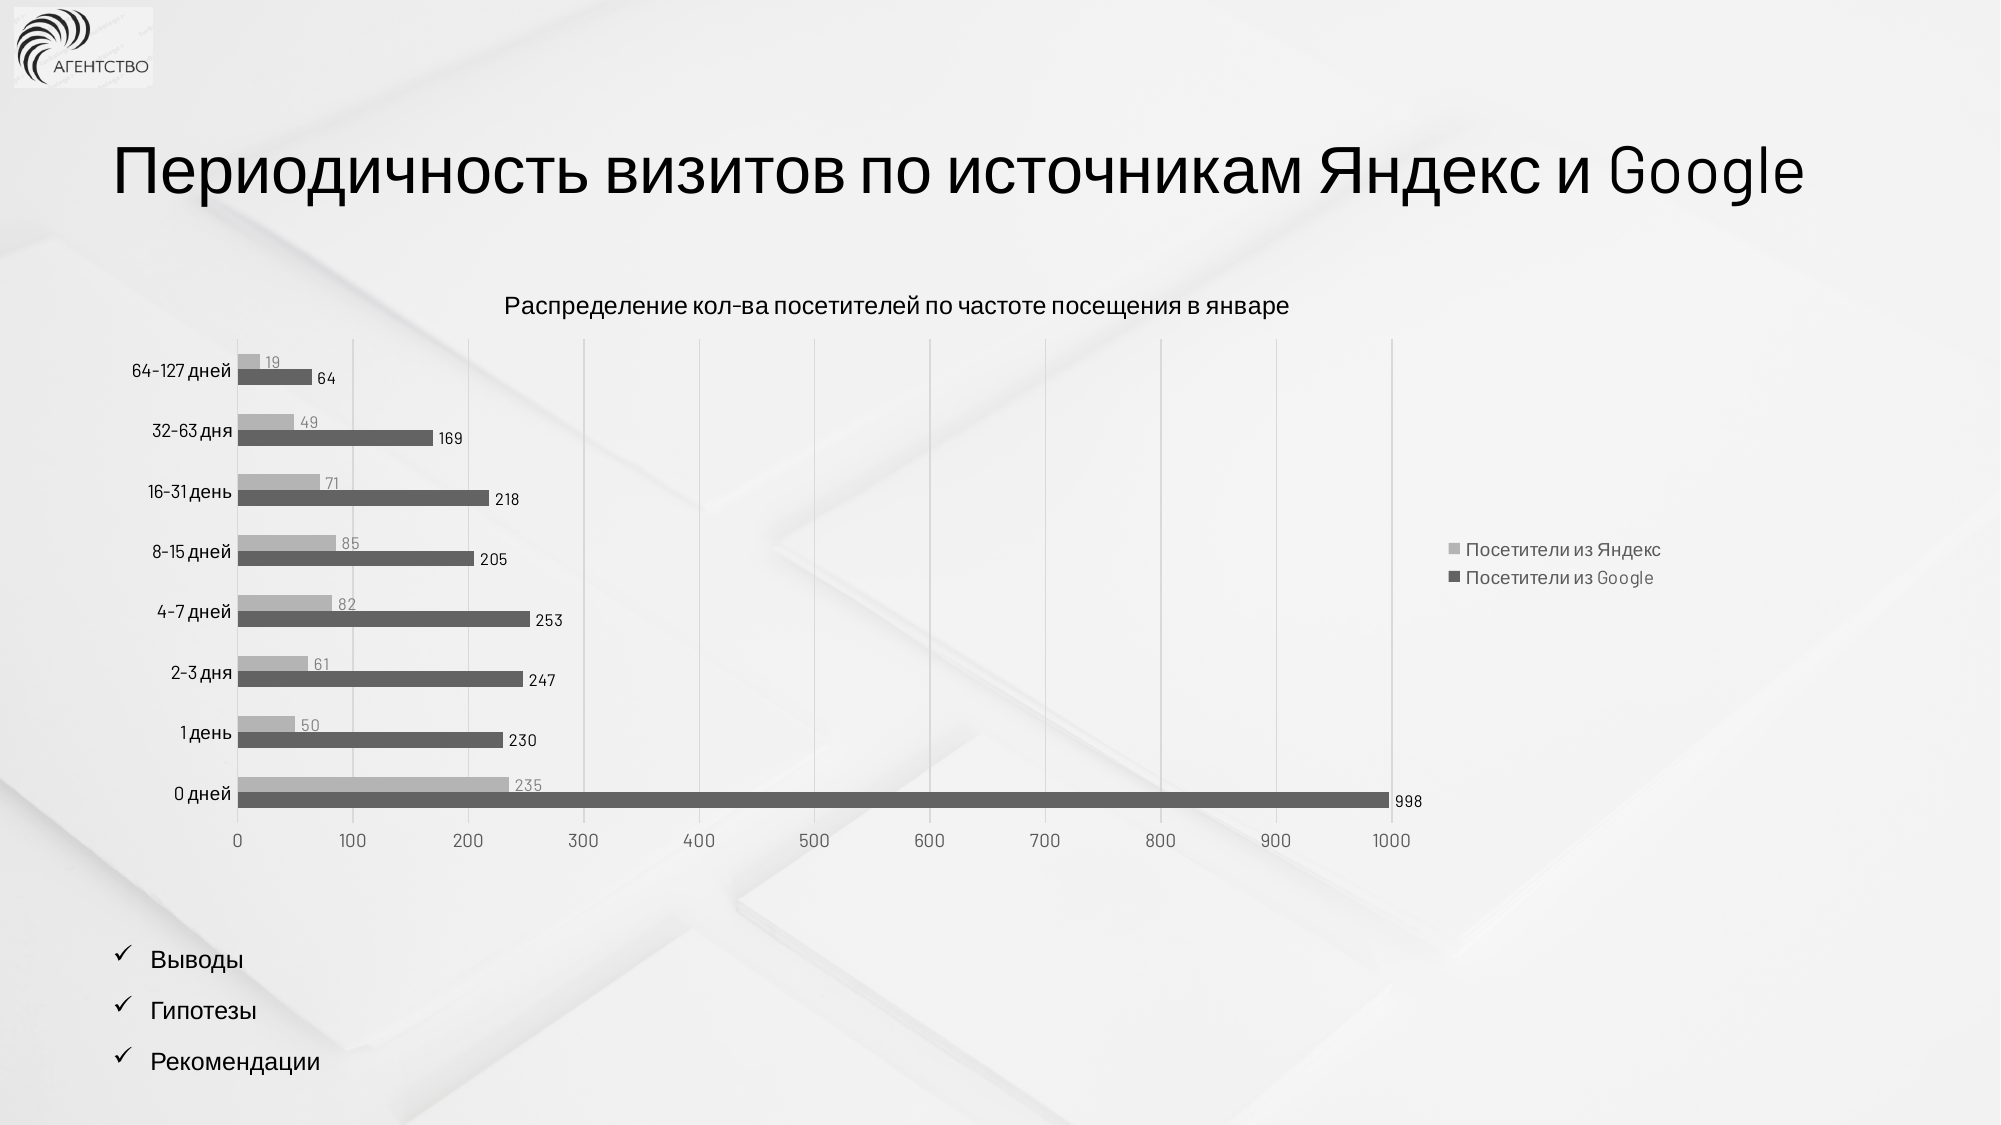

Периодичность визитов по источникам Яндекс и Google

### Chart: Распределение кол-ва посетителей по частоте посещения в январе

| Category | Посетители из Google | Посетители из Яндекс |
|---|---|---|
| 0 дней | 998.0 | 235.0 |
| 1 день | 230.0 | 50.0 |
| 2‑3 дня | 247.0 | 61.0 |
| 4‑7 дней | 253.0 | 82.0 |
| 8‑15 дней | 205.0 | 85.0 |
| 16‑31 день | 218.0 | 71.0 |
| 32‑63 дня | 169.0 | 49.0 |
| 64‑127 дней | 64.0 | 19.0 |
Выводы
Гипотезы
Рекомендации